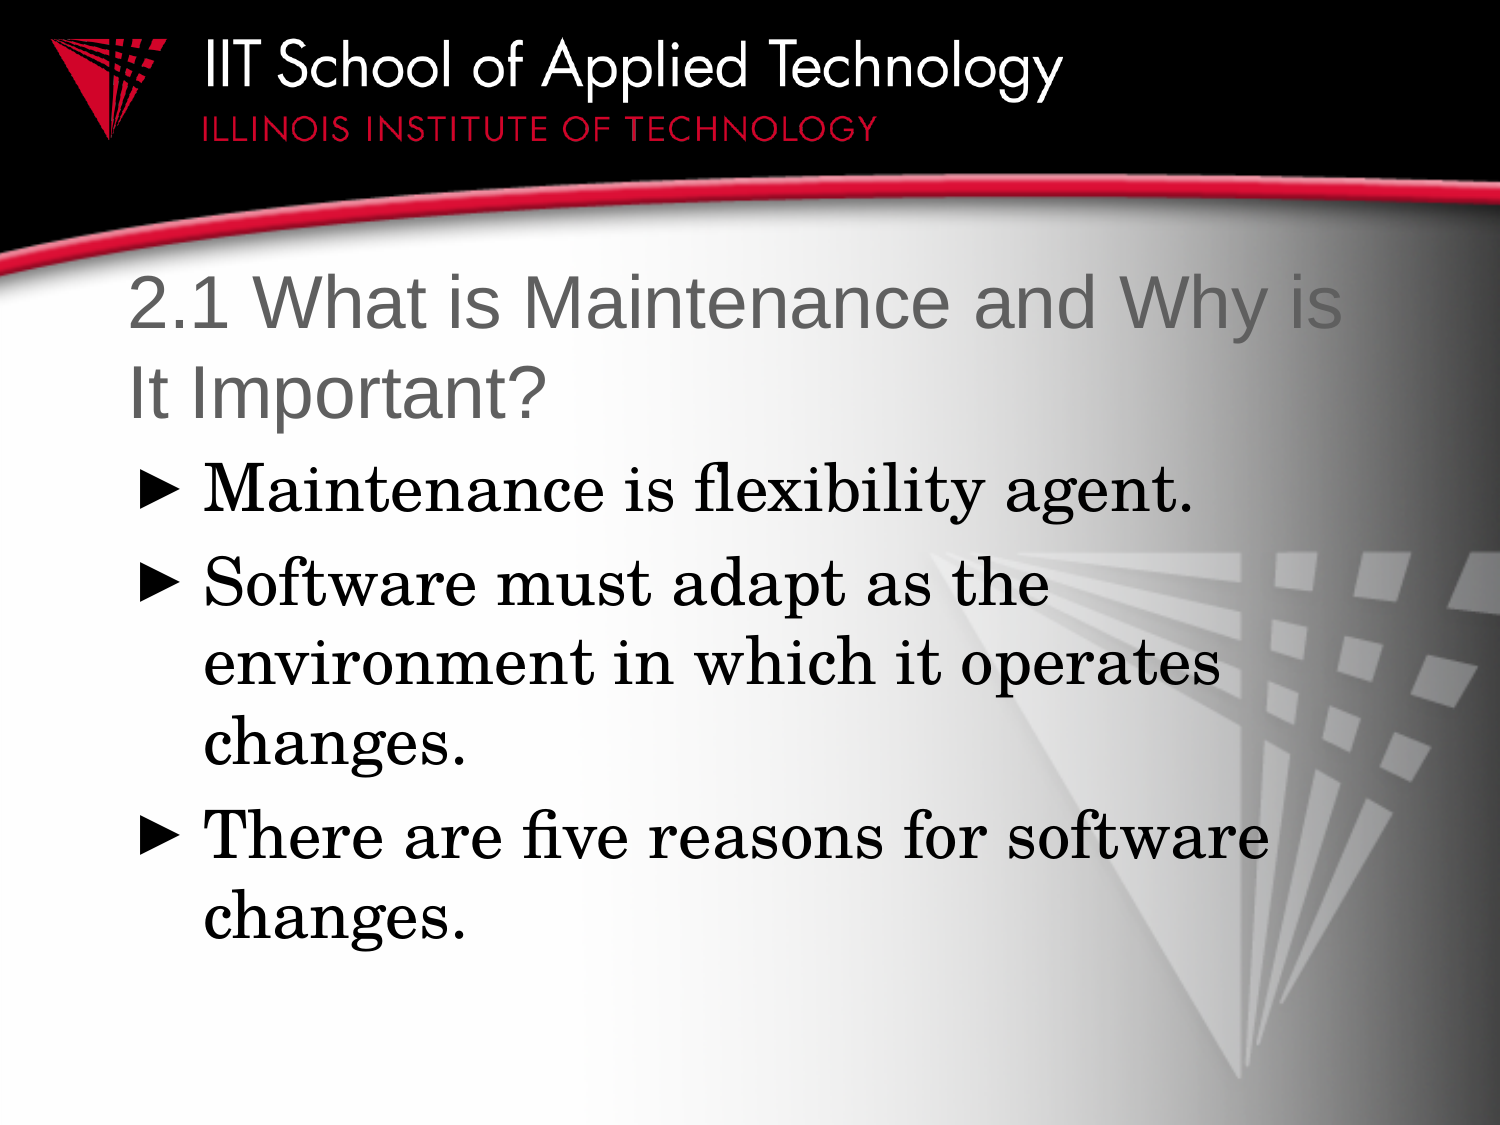

# 2.1 What is Maintenance and Why is It Important?
Maintenance is flexibility agent.
Software must adapt as the environment in which it operates changes.
There are five reasons for software changes.